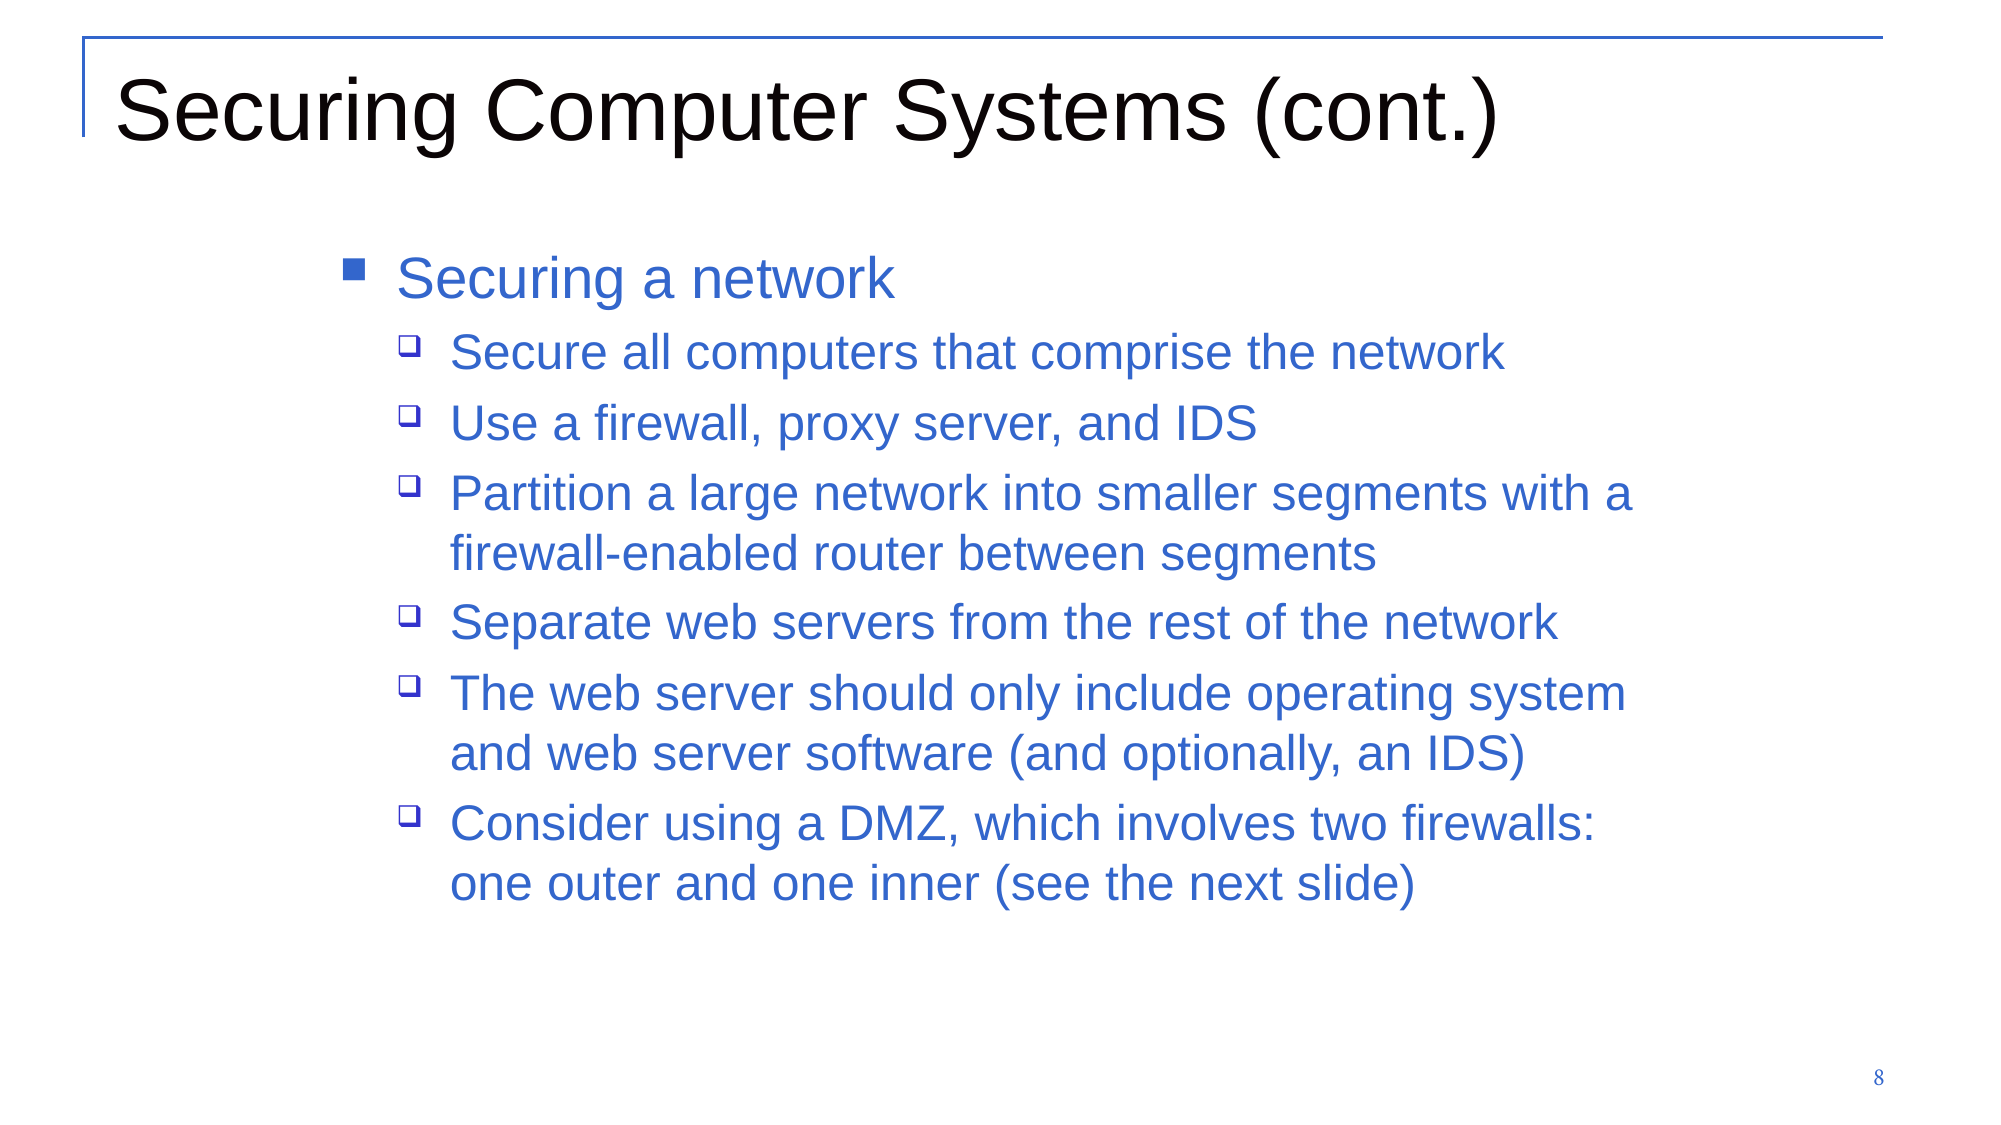

# Securing Computer Systems (cont.)
Securing a network
Secure all computers that comprise the network
Use a firewall, proxy server, and IDS
Partition a large network into smaller segments with a firewall-enabled router between segments
Separate web servers from the rest of the network
The web server should only include operating system and web server software (and optionally, an IDS)
Consider using a DMZ, which involves two firewalls: one outer and one inner (see the next slide)
8